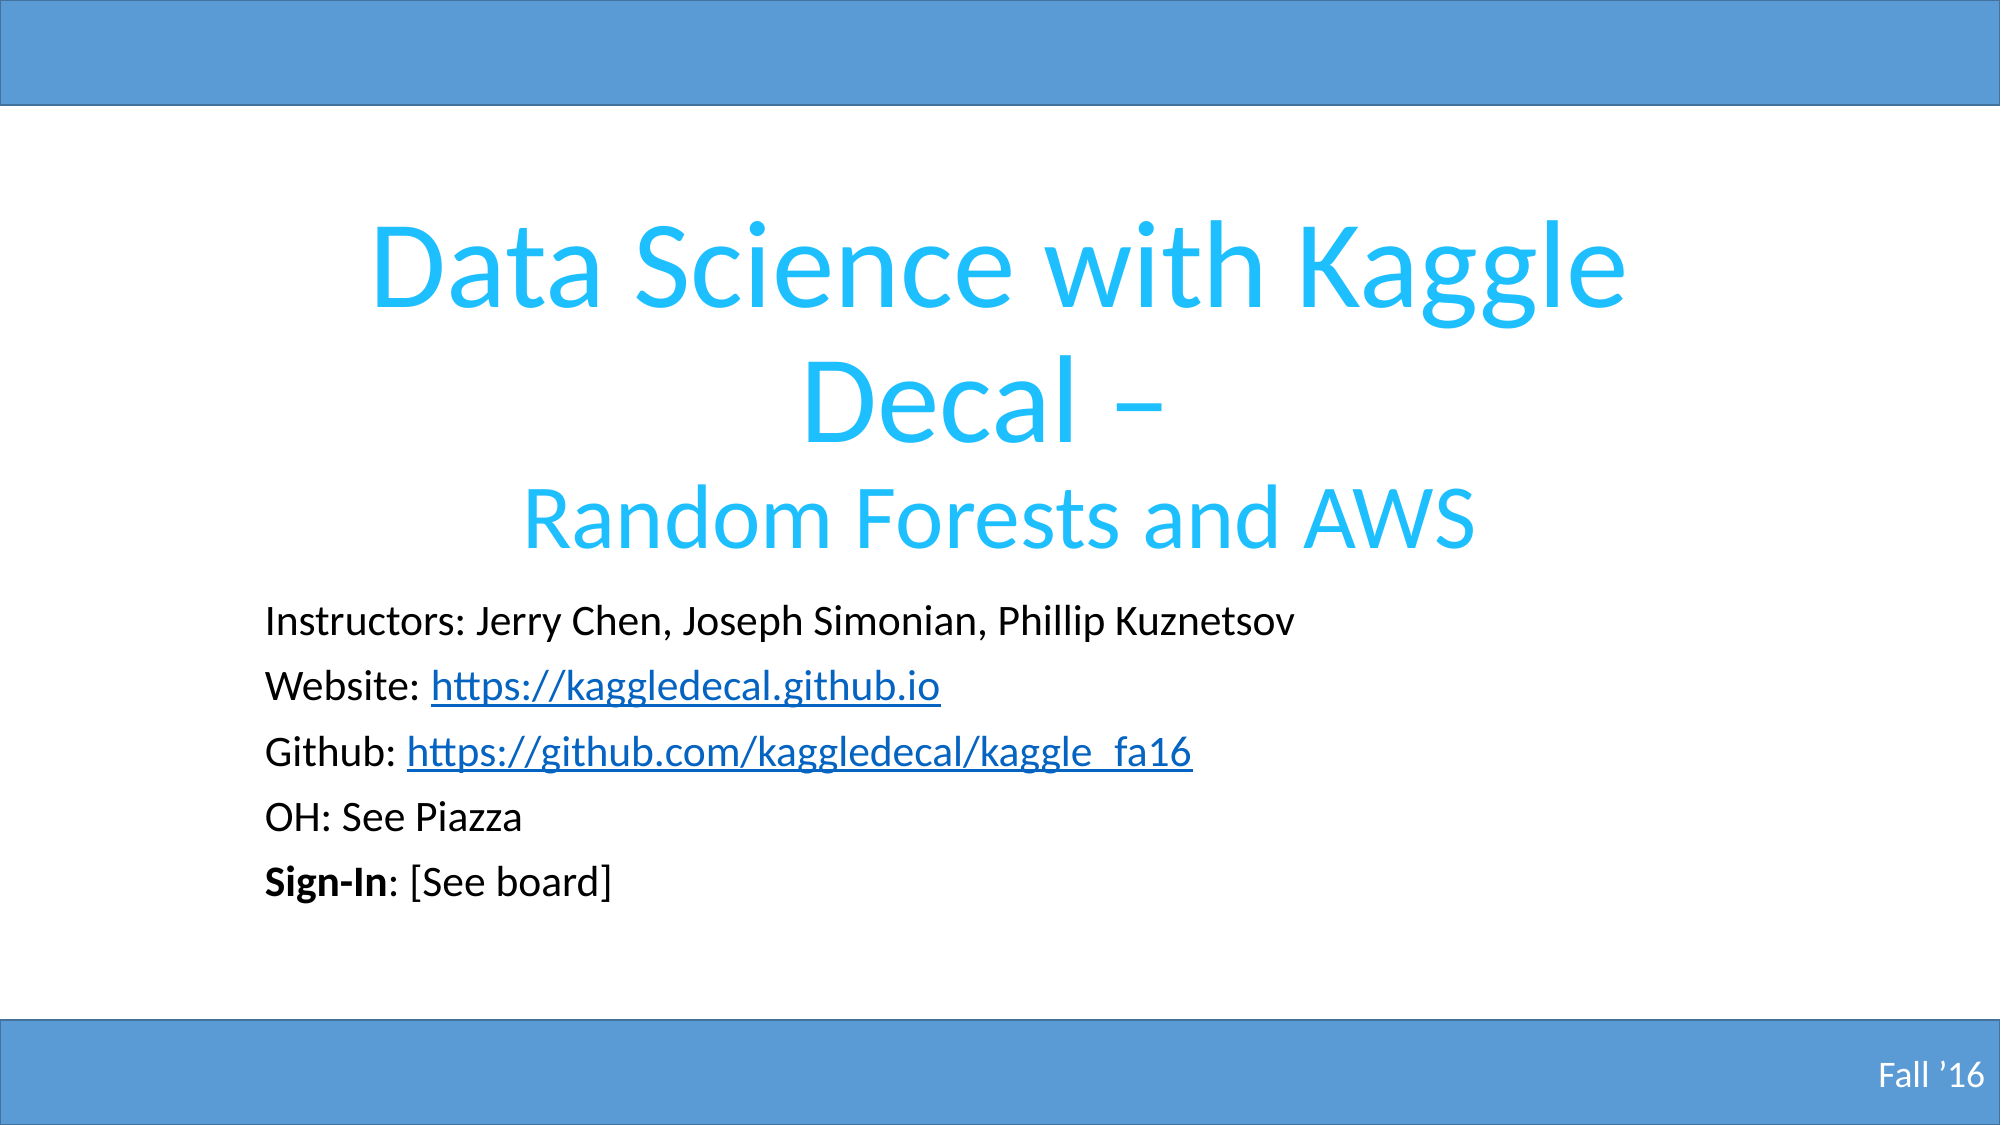

# Data Science with Kaggle Decal – Random Forests and AWS
Instructors: Jerry Chen, Joseph Simonian, Phillip Kuznetsov
Website: https://kaggledecal.github.io
Github: https://github.com/kaggledecal/kaggle_fa16
OH: See Piazza
Sign-In: [See board]

Fall ’16